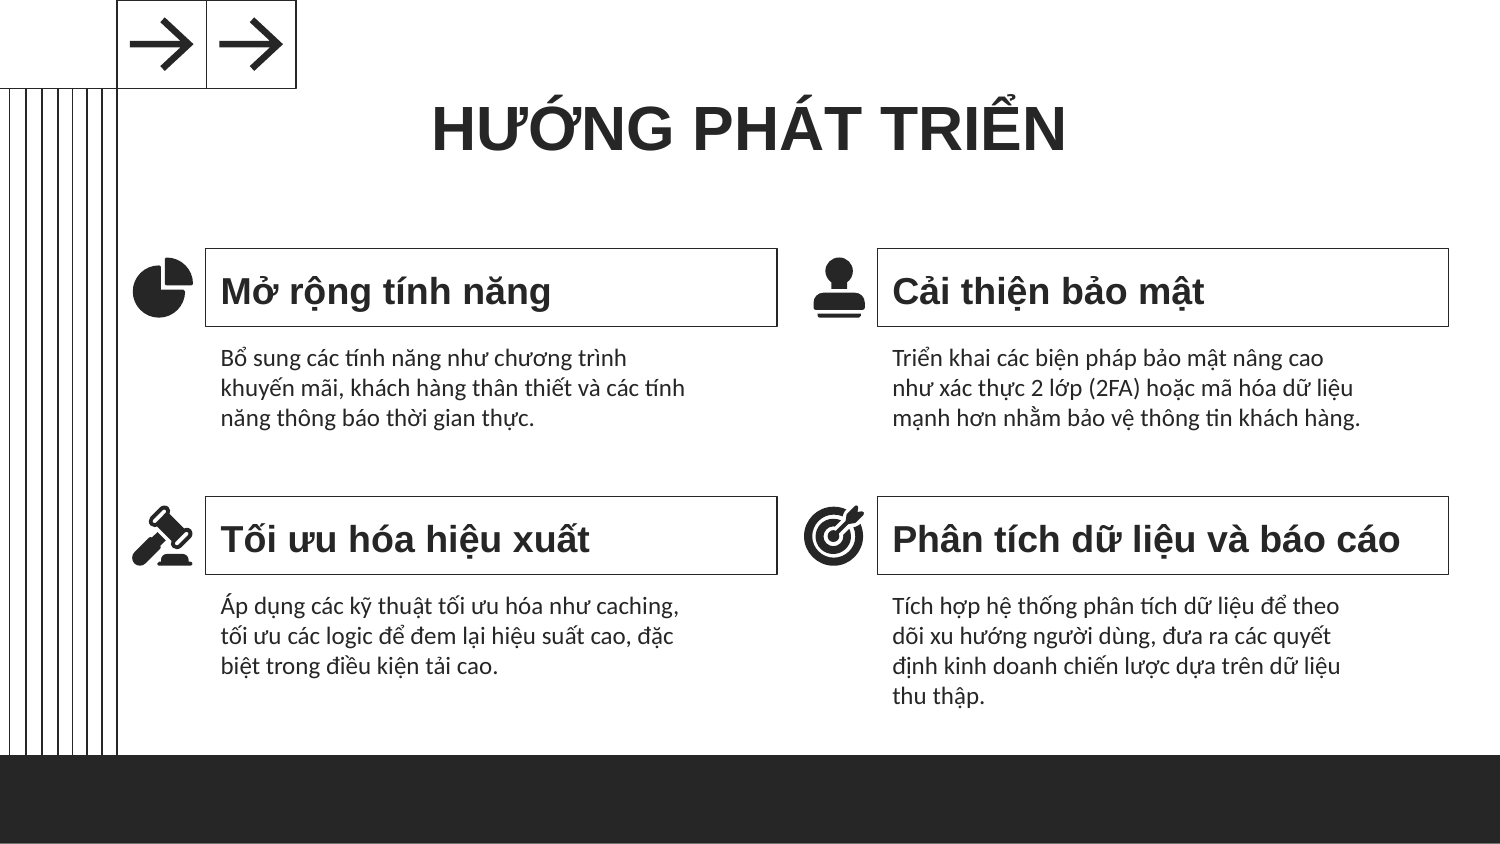

# HƯỚNG PHÁT TRIỂN
Mở rộng tính năng
Cải thiện bảo mật

Bổ sung các tính năng như chương trình khuyến mãi, khách hàng thân thiết và các tính năng thông báo thời gian thực.
Triển khai các biện pháp bảo mật nâng cao như xác thực 2 lớp (2FA) hoặc mã hóa dữ liệu mạnh hơn nhằm bảo vệ thông tin khách hàng.
Tối ưu hóa hiệu xuất
Phân tích dữ liệu và báo cáo

Áp dụng các kỹ thuật tối ưu hóa như caching, tối ưu các logic để đem lại hiệu suất cao, đặc biệt trong điều kiện tải cao.
Tích hợp hệ thống phân tích dữ liệu để theo dõi xu hướng người dùng, đưa ra các quyết định kinh doanh chiến lược dựa trên dữ liệu thu thập.